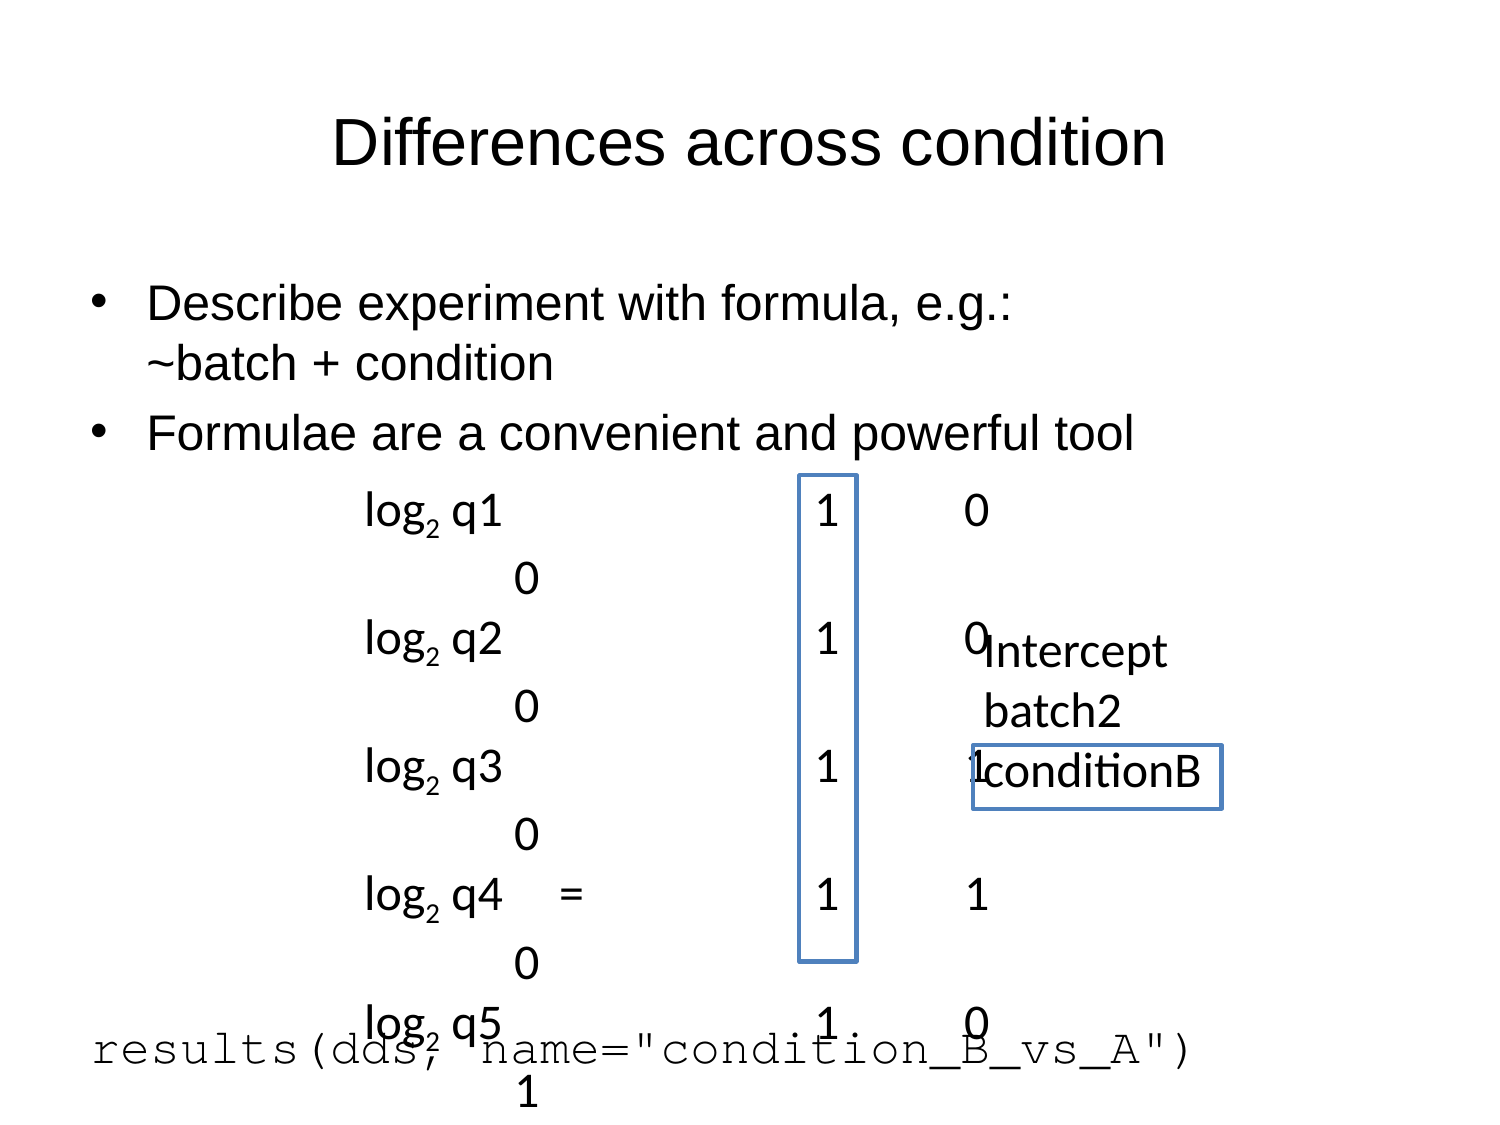

# Differences across condition
Describe experiment with formula, e.g.:
~batch + condition
Formulae are a convenient and powerful tool
log2 q1			1	0	0
log2 q2			1	0	0
log2 q3	    		1	1	0
log2 q4	    =		1	1	0
log2 q5			1	0	1
log2 q6			1	0	1
log2 q5			1	1	1
log2 q6			1	1	1

Intercept
batch2
conditionB
results(dds, name="condition_B_vs_A")